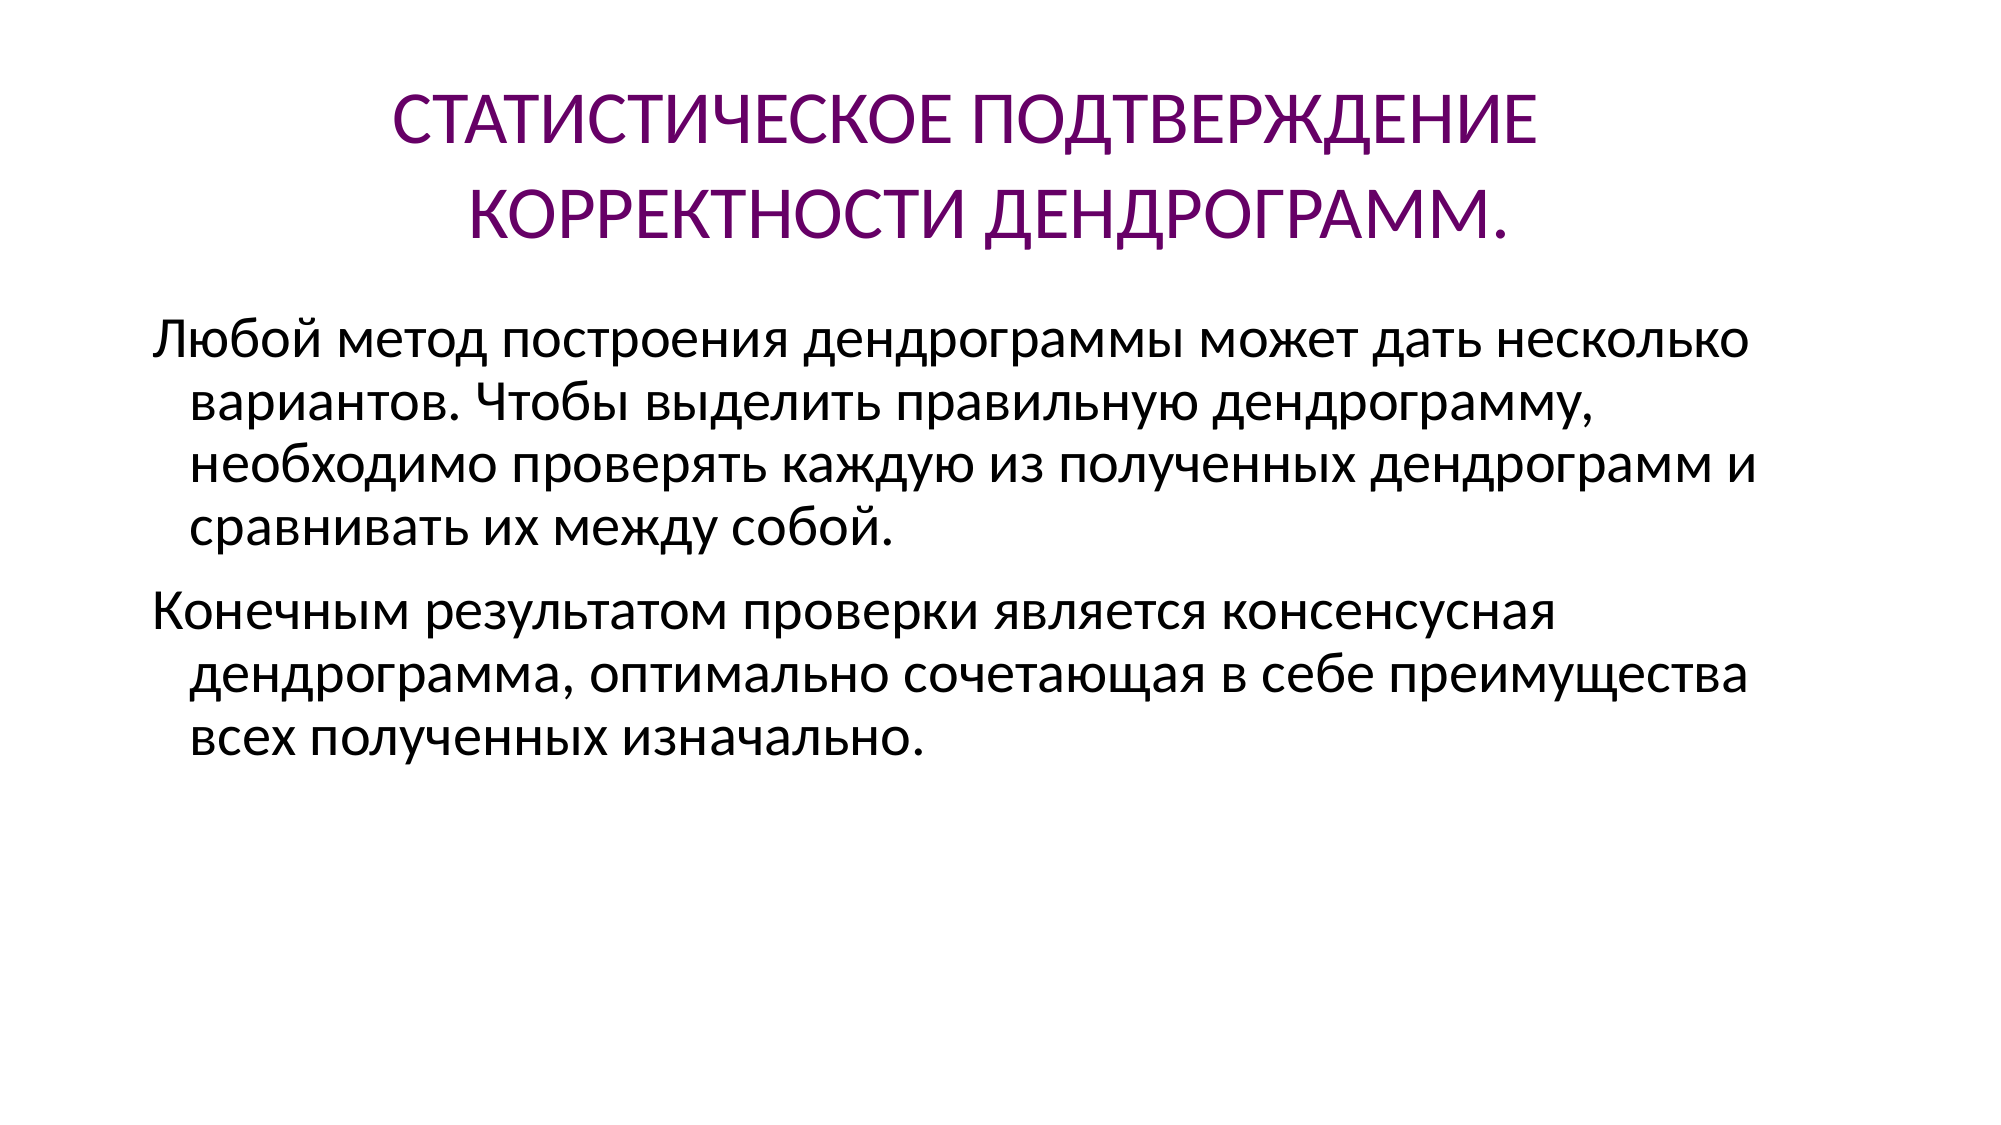

# СТАТИСТИЧЕСКОЕ ПОДТВЕРЖДЕНИЕ     КОРРЕКТНОСТИ ДЕНДРОГРАММ.
Любой метод построения дендрограммы может дать несколько вариантов. Чтобы выделить правильную дендрограмму, необходимо проверять каждую из полученных дендрограмм и сравнивать их между собой.
Конечным результатом проверки является консенсусная дендрограмма, оптимально сочетающая в себе преимущества всех полученных изначально.